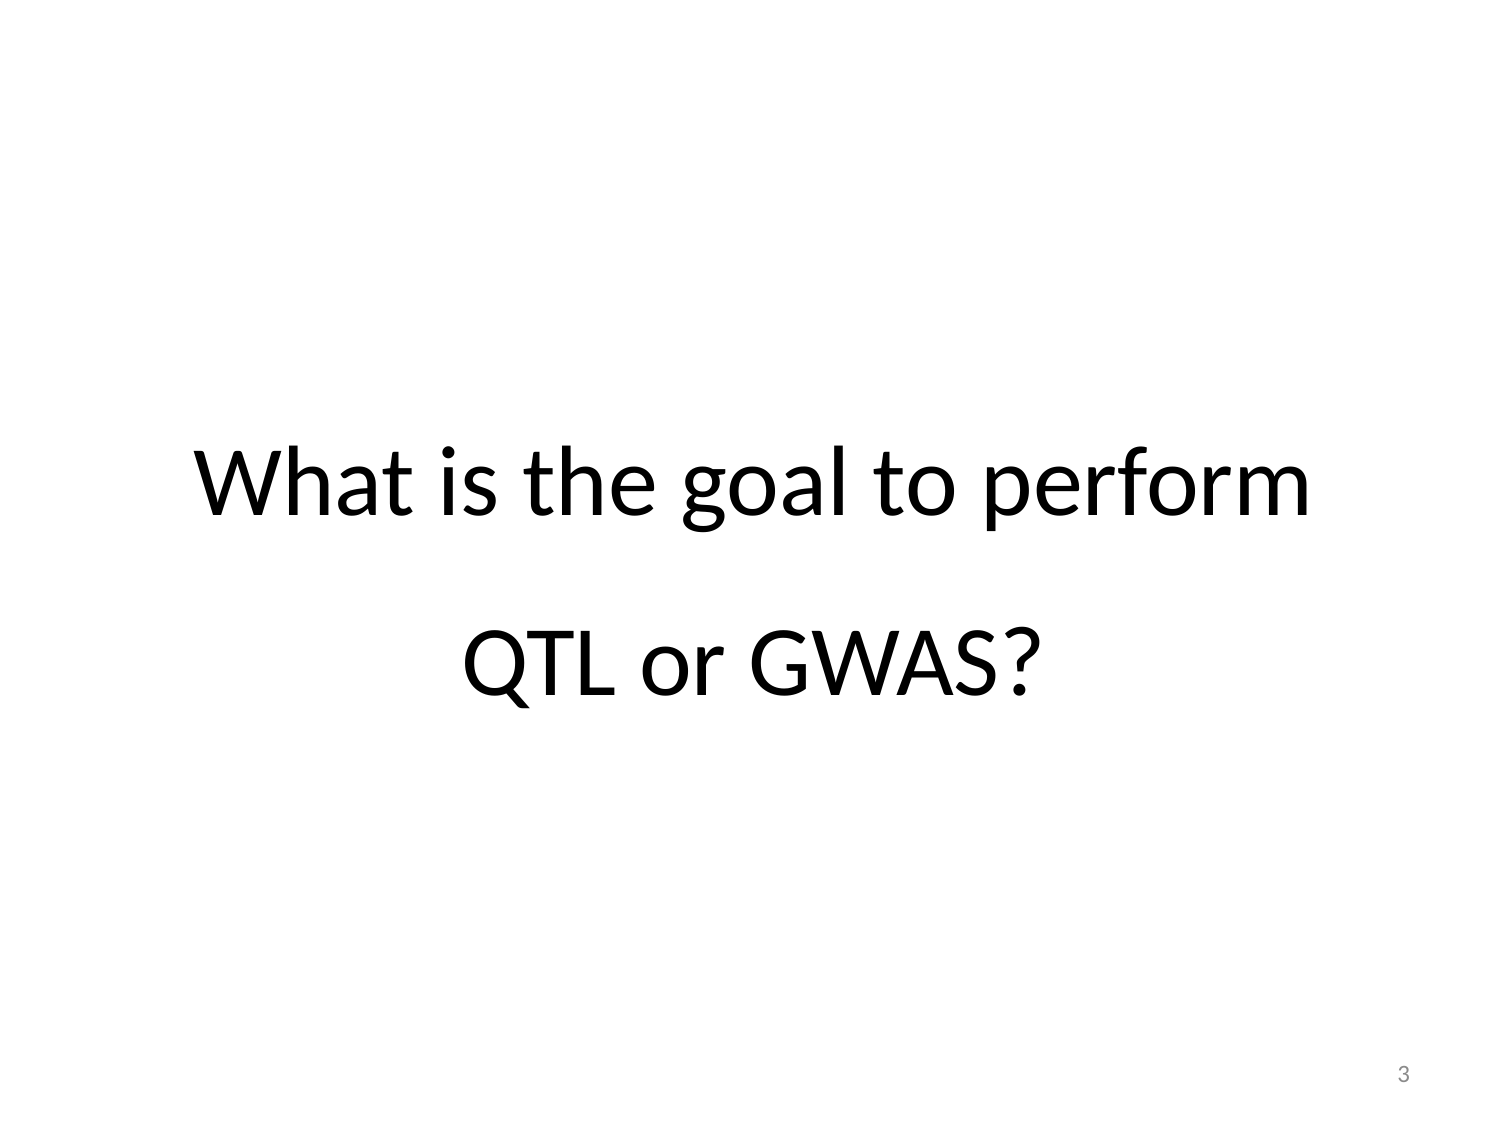

# What is the goal to perform QTL or GWAS?
3